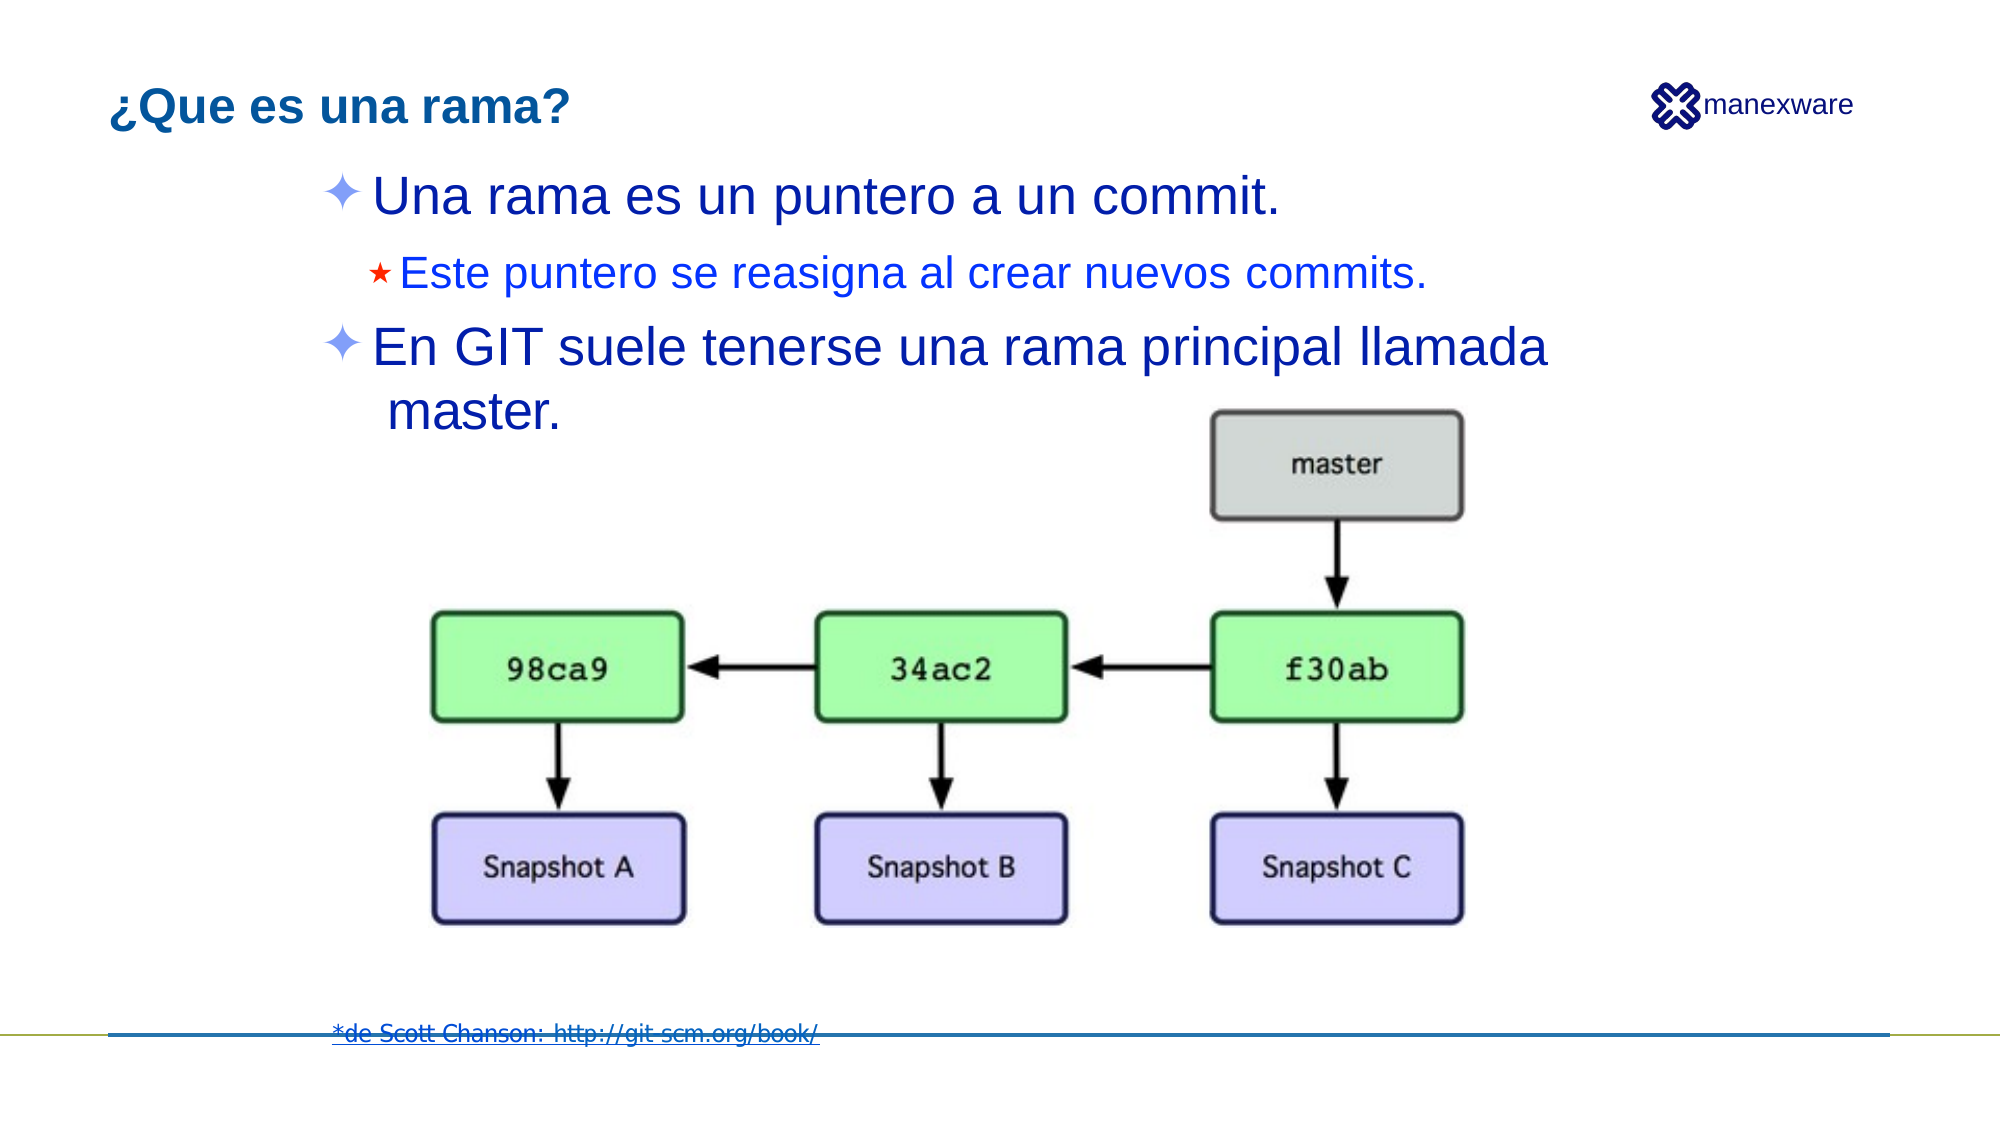

# ¿Que es una rama?
Una rama es un puntero a un commit.
★ Este puntero se reasigna al crear nuevos commits.
En GIT suele tenerse una rama principal llamada  master.

*de Scott Chanson: http://git-scm.org/book/